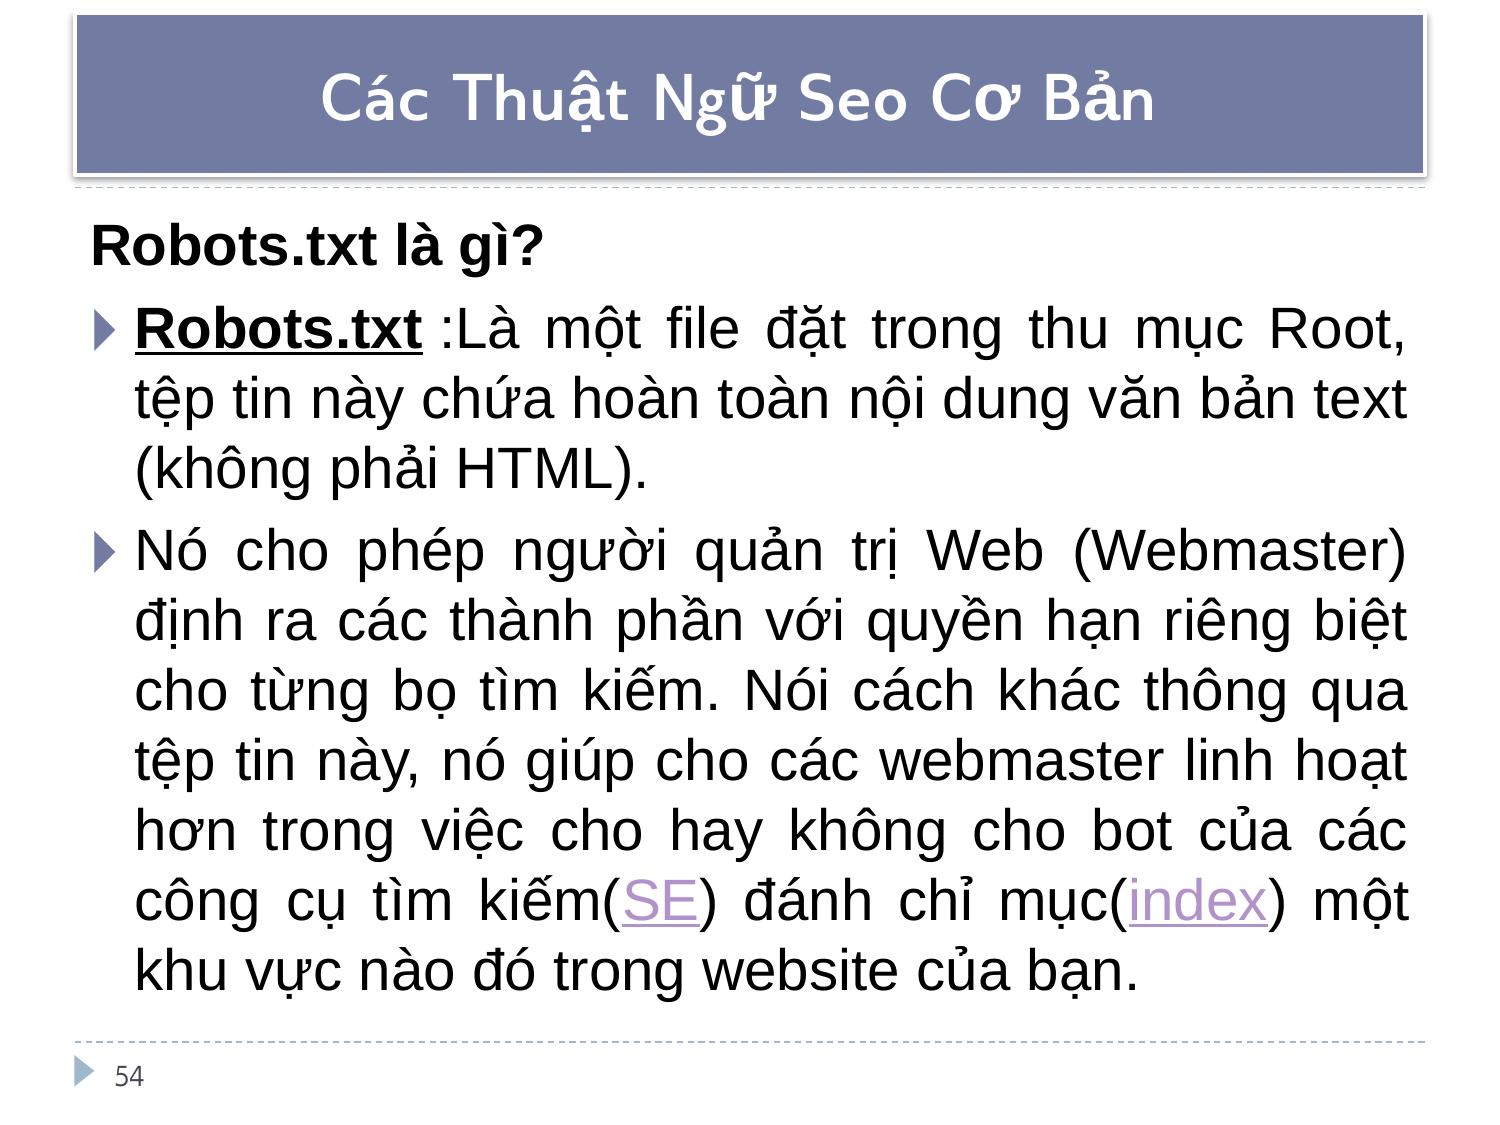

# Các Thuật Ngữ Seo Cơ Bản
Robots.txt là gì?
Robots.txt :Là một file đặt trong thu mục Root, tệp tin này chứa hoàn toàn nội dung văn bản text (không phải HTML).
Nó cho phép người quản trị Web (Webmaster) định ra các thành phần với quyền hạn riêng biệt cho từng bọ tìm kiếm. Nói cách khác thông qua tệp tin này, nó giúp cho các webmaster linh hoạt hơn trong việc cho hay không cho bot của các công cụ tìm kiếm(SE) đánh chỉ mục(index) một khu vực nào đó trong website của bạn.
54